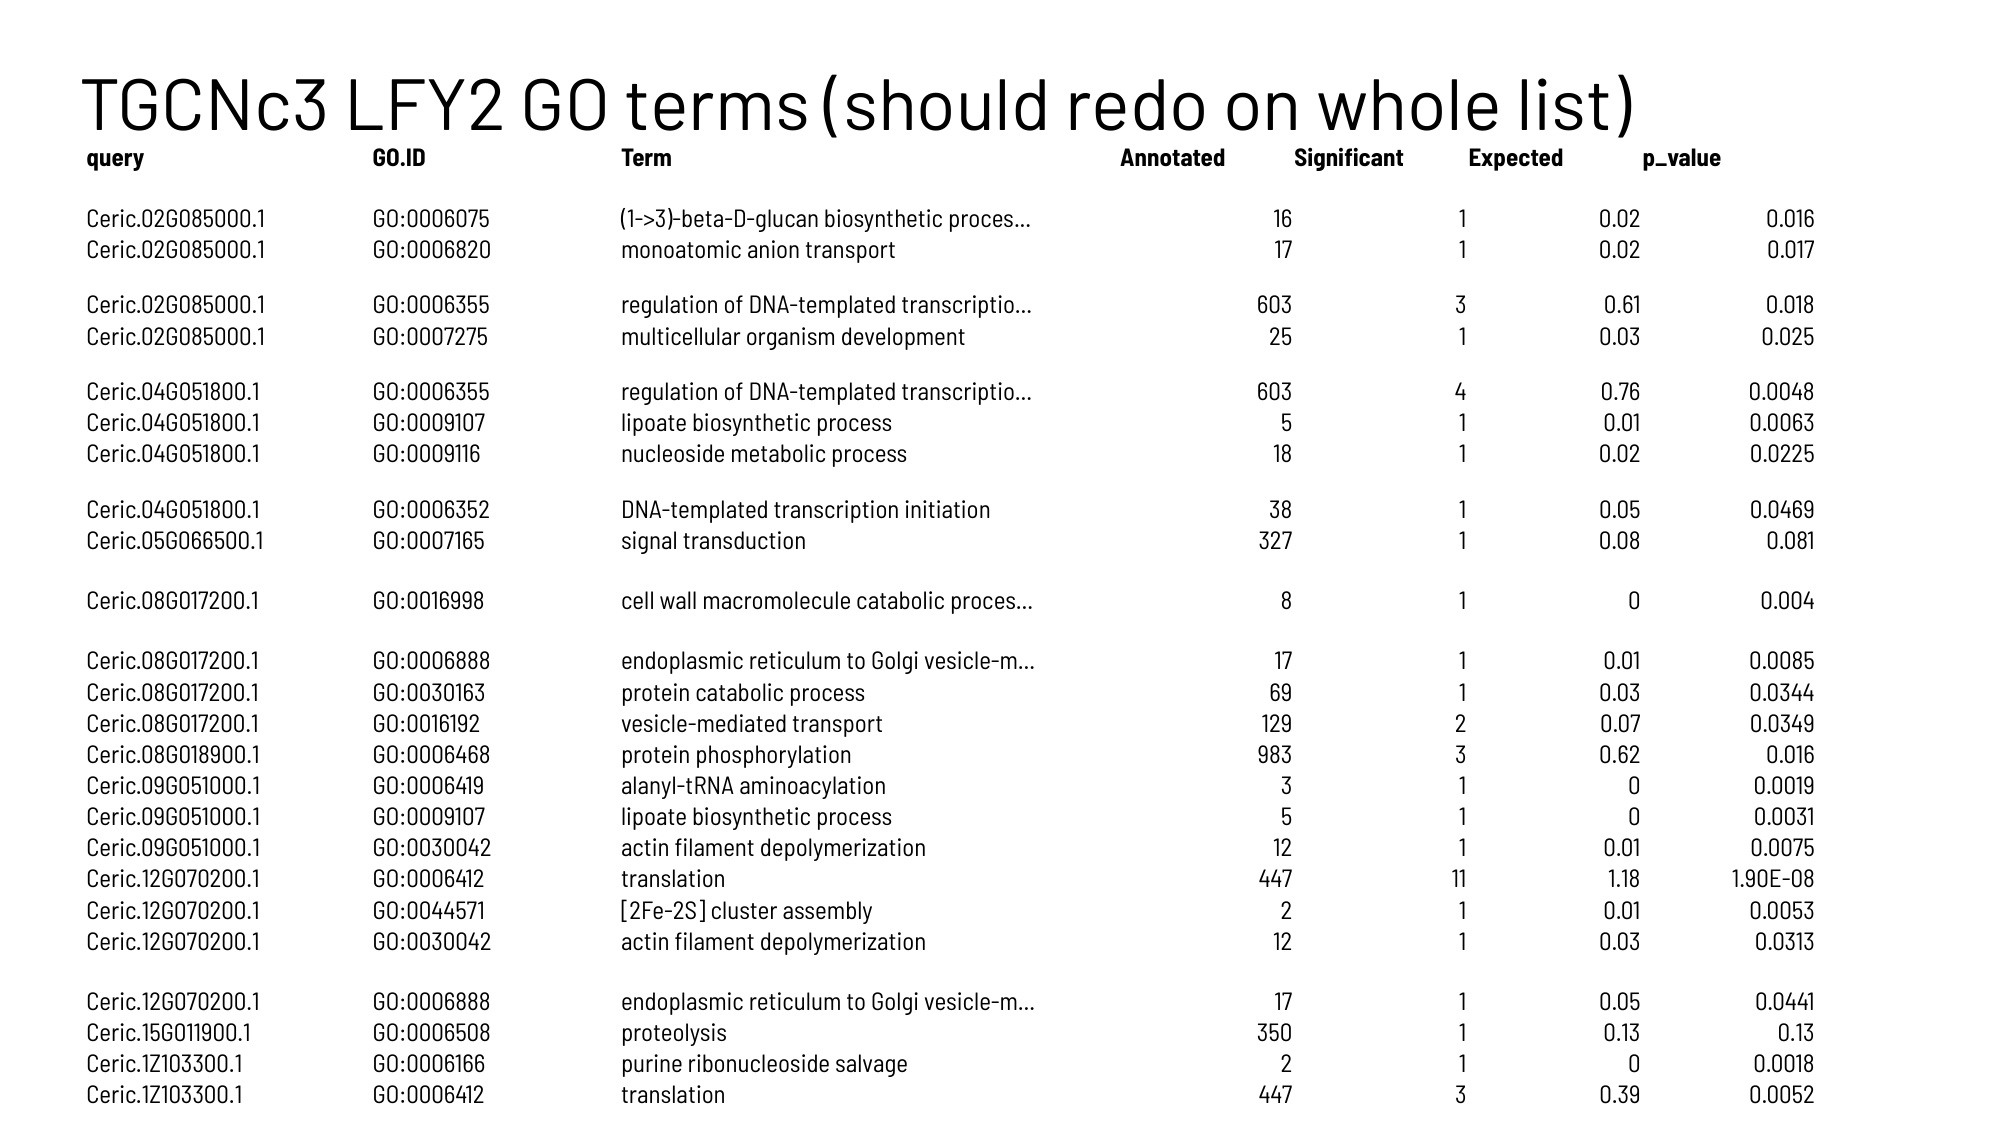

# TGCNc3 LFY2 GO terms (should redo on whole list)
| query | GO.ID | Term | Annotated | Significant | Expected | p\_value |
| --- | --- | --- | --- | --- | --- | --- |
| Ceric.02G085000.1 | GO:0006075 | (1->3)-beta-D-glucan biosynthetic proces... | 16 | 1 | 0.02 | 0.016 |
| Ceric.02G085000.1 | GO:0006820 | monoatomic anion transport | 17 | 1 | 0.02 | 0.017 |
| Ceric.02G085000.1 | GO:0006355 | regulation of DNA-templated transcriptio... | 603 | 3 | 0.61 | 0.018 |
| Ceric.02G085000.1 | GO:0007275 | multicellular organism development | 25 | 1 | 0.03 | 0.025 |
| Ceric.04G051800.1 | GO:0006355 | regulation of DNA-templated transcriptio... | 603 | 4 | 0.76 | 0.0048 |
| Ceric.04G051800.1 | GO:0009107 | lipoate biosynthetic process | 5 | 1 | 0.01 | 0.0063 |
| Ceric.04G051800.1 | GO:0009116 | nucleoside metabolic process | 18 | 1 | 0.02 | 0.0225 |
| Ceric.04G051800.1 | GO:0006352 | DNA-templated transcription initiation | 38 | 1 | 0.05 | 0.0469 |
| Ceric.05G066500.1 | GO:0007165 | signal transduction | 327 | 1 | 0.08 | 0.081 |
| Ceric.08G017200.1 | GO:0016998 | cell wall macromolecule catabolic proces... | 8 | 1 | 0 | 0.004 |
| Ceric.08G017200.1 | GO:0006888 | endoplasmic reticulum to Golgi vesicle-m... | 17 | 1 | 0.01 | 0.0085 |
| Ceric.08G017200.1 | GO:0030163 | protein catabolic process | 69 | 1 | 0.03 | 0.0344 |
| Ceric.08G017200.1 | GO:0016192 | vesicle-mediated transport | 129 | 2 | 0.07 | 0.0349 |
| Ceric.08G018900.1 | GO:0006468 | protein phosphorylation | 983 | 3 | 0.62 | 0.016 |
| Ceric.09G051000.1 | GO:0006419 | alanyl-tRNA aminoacylation | 3 | 1 | 0 | 0.0019 |
| Ceric.09G051000.1 | GO:0009107 | lipoate biosynthetic process | 5 | 1 | 0 | 0.0031 |
| Ceric.09G051000.1 | GO:0030042 | actin filament depolymerization | 12 | 1 | 0.01 | 0.0075 |
| Ceric.12G070200.1 | GO:0006412 | translation | 447 | 11 | 1.18 | 1.90E-08 |
| Ceric.12G070200.1 | GO:0044571 | [2Fe-2S] cluster assembly | 2 | 1 | 0.01 | 0.0053 |
| Ceric.12G070200.1 | GO:0030042 | actin filament depolymerization | 12 | 1 | 0.03 | 0.0313 |
| Ceric.12G070200.1 | GO:0006888 | endoplasmic reticulum to Golgi vesicle-m... | 17 | 1 | 0.05 | 0.0441 |
| Ceric.15G011900.1 | GO:0006508 | proteolysis | 350 | 1 | 0.13 | 0.13 |
| Ceric.1Z103300.1 | GO:0006166 | purine ribonucleoside salvage | 2 | 1 | 0 | 0.0018 |
| Ceric.1Z103300.1 | GO:0006412 | translation | 447 | 3 | 0.39 | 0.0052 |